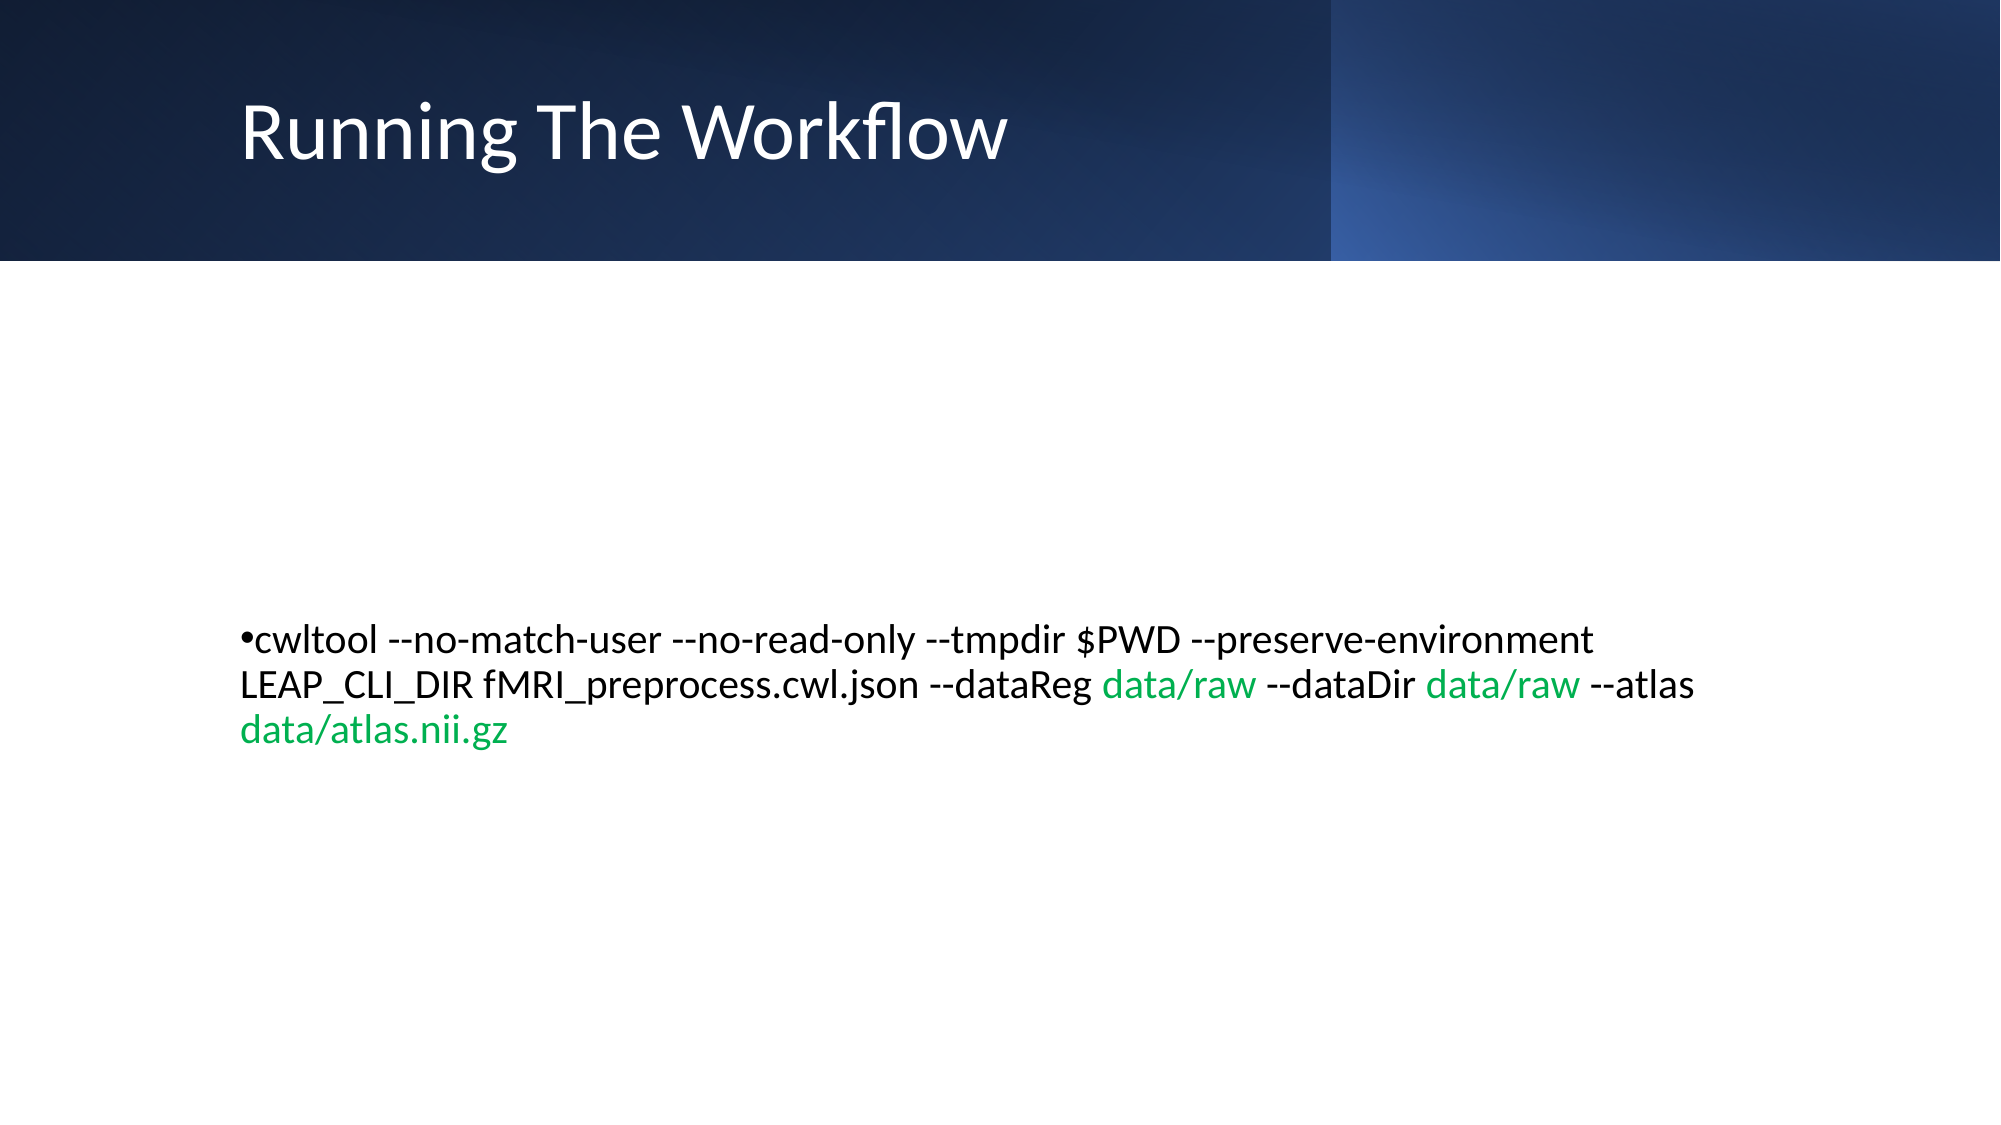

# Running The Workflow

cwltool --no-match-user --no-read-only --tmpdir $PWD --preserve-environment LEAP_CLI_DIR fMRI_preprocess.cwl.json --dataReg data/raw --dataDir data/raw --atlas data/atlas.nii.gz